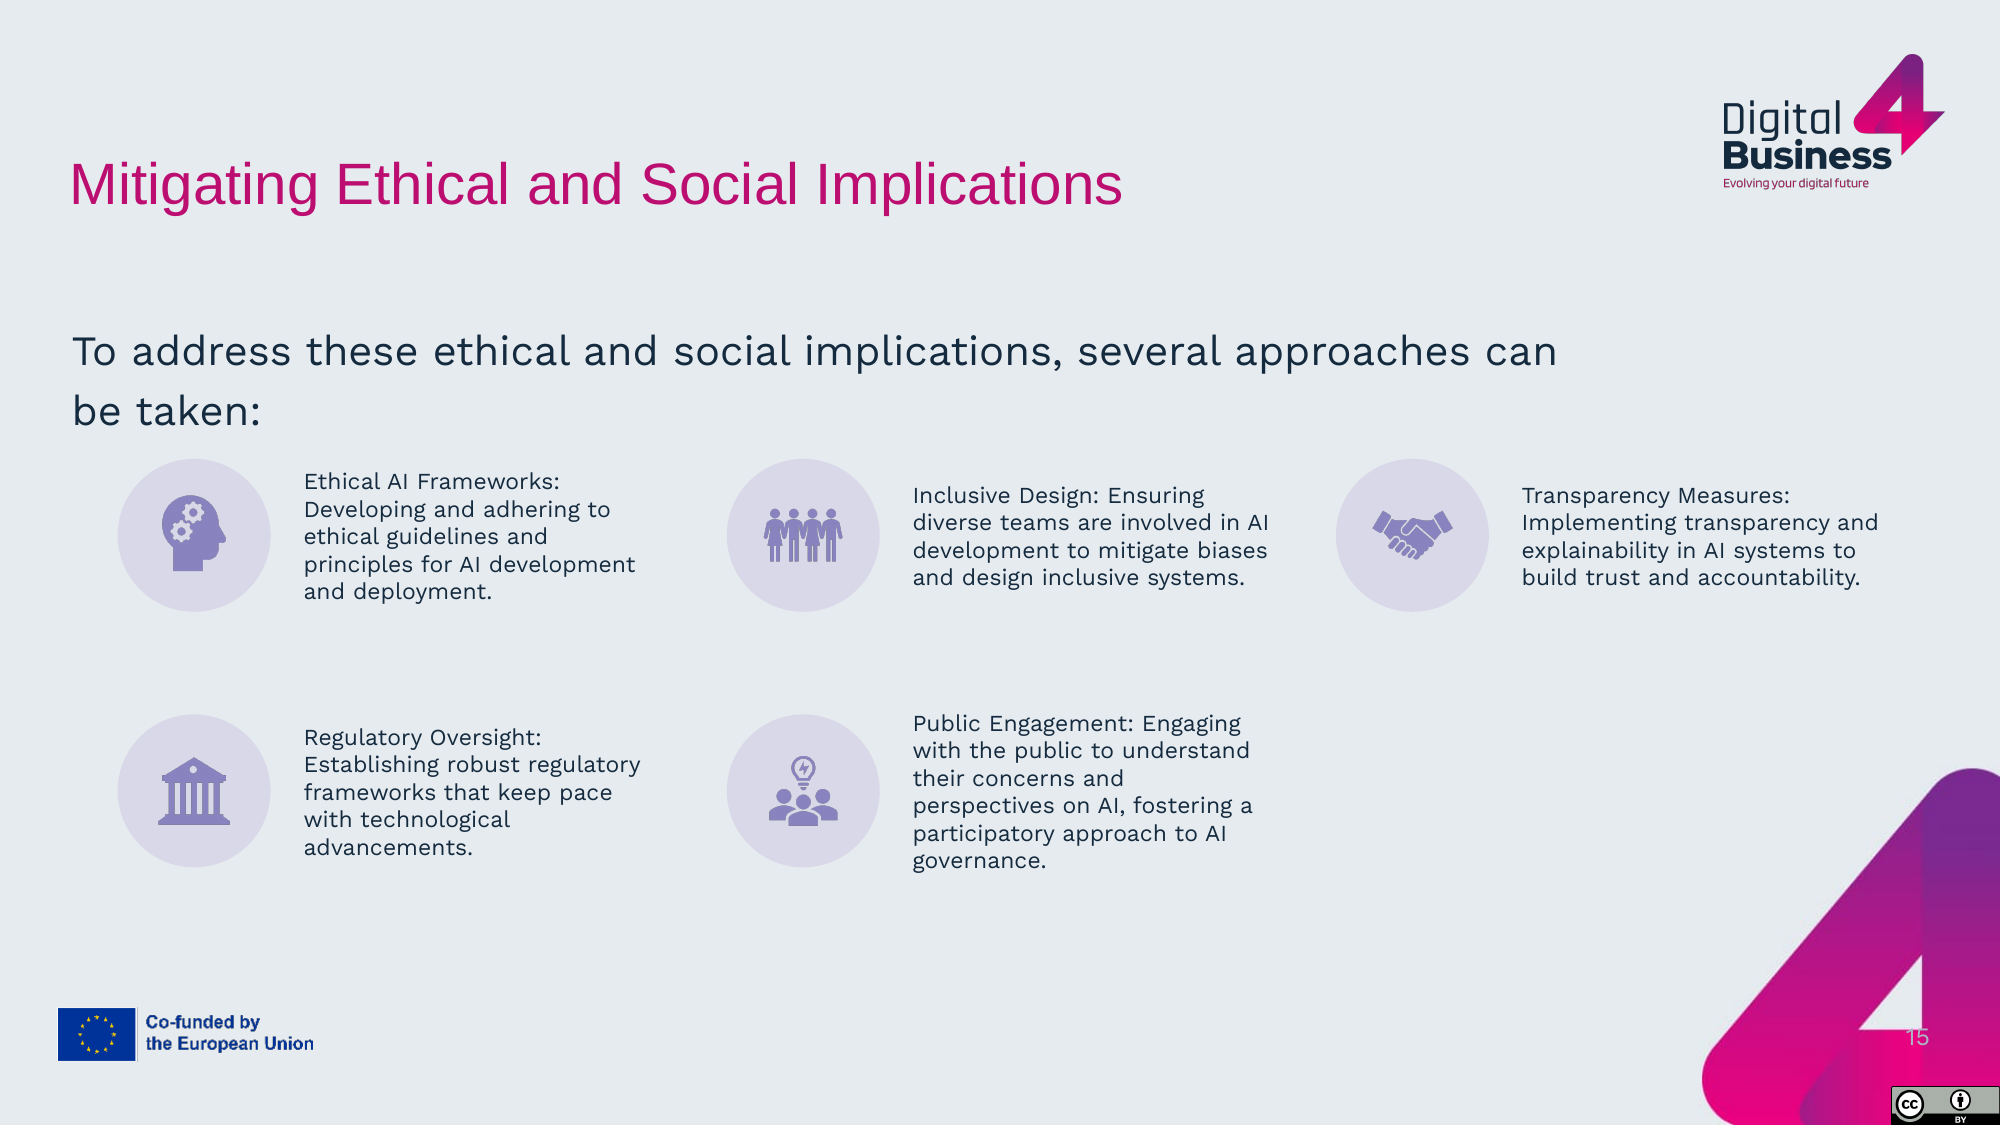

# Mitigating Ethical and Social Implications
To address these ethical and social implications, several approaches can be taken:
Ethical AI Frameworks: Developing and adhering to ethical guidelines and principles for AI development and deployment.
Inclusive Design: Ensuring diverse teams are involved in AI development to mitigate biases and design inclusive systems.
Transparency Measures: Implementing transparency and explainability in AI systems to build trust and accountability.
Regulatory Oversight: Establishing robust regulatory frameworks that keep pace with technological advancements.
Public Engagement: Engaging with the public to understand their concerns and perspectives on AI, fostering a participatory approach to AI governance.